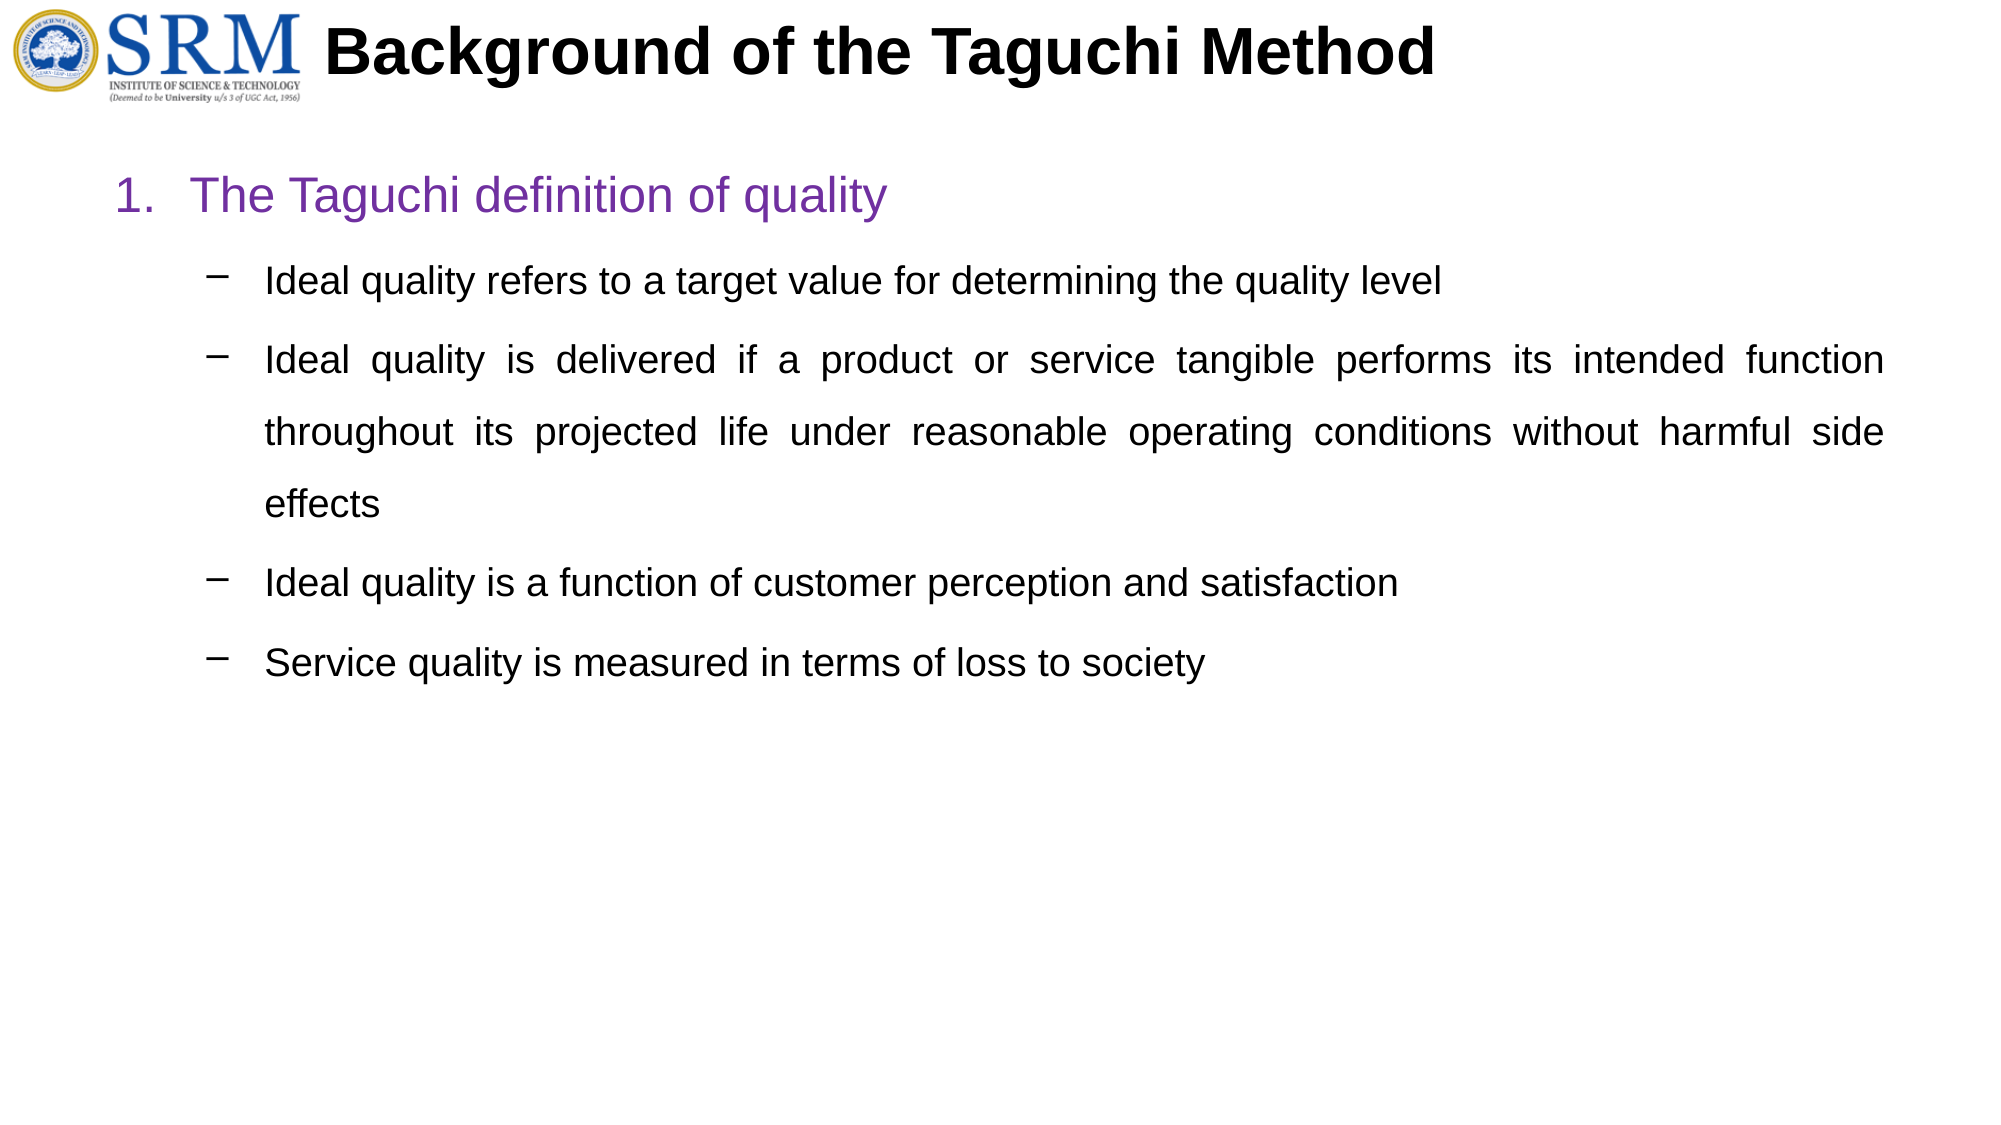

# Background of the Taguchi Method
The Taguchi definition of quality
Ideal quality refers to a target value for determining the quality level
Ideal quality is delivered if a product or service tangible performs its intended function throughout its projected life under reasonable operating conditions without harmful side effects
Ideal quality is a function of customer perception and satisfaction
Service quality is measured in terms of loss to society